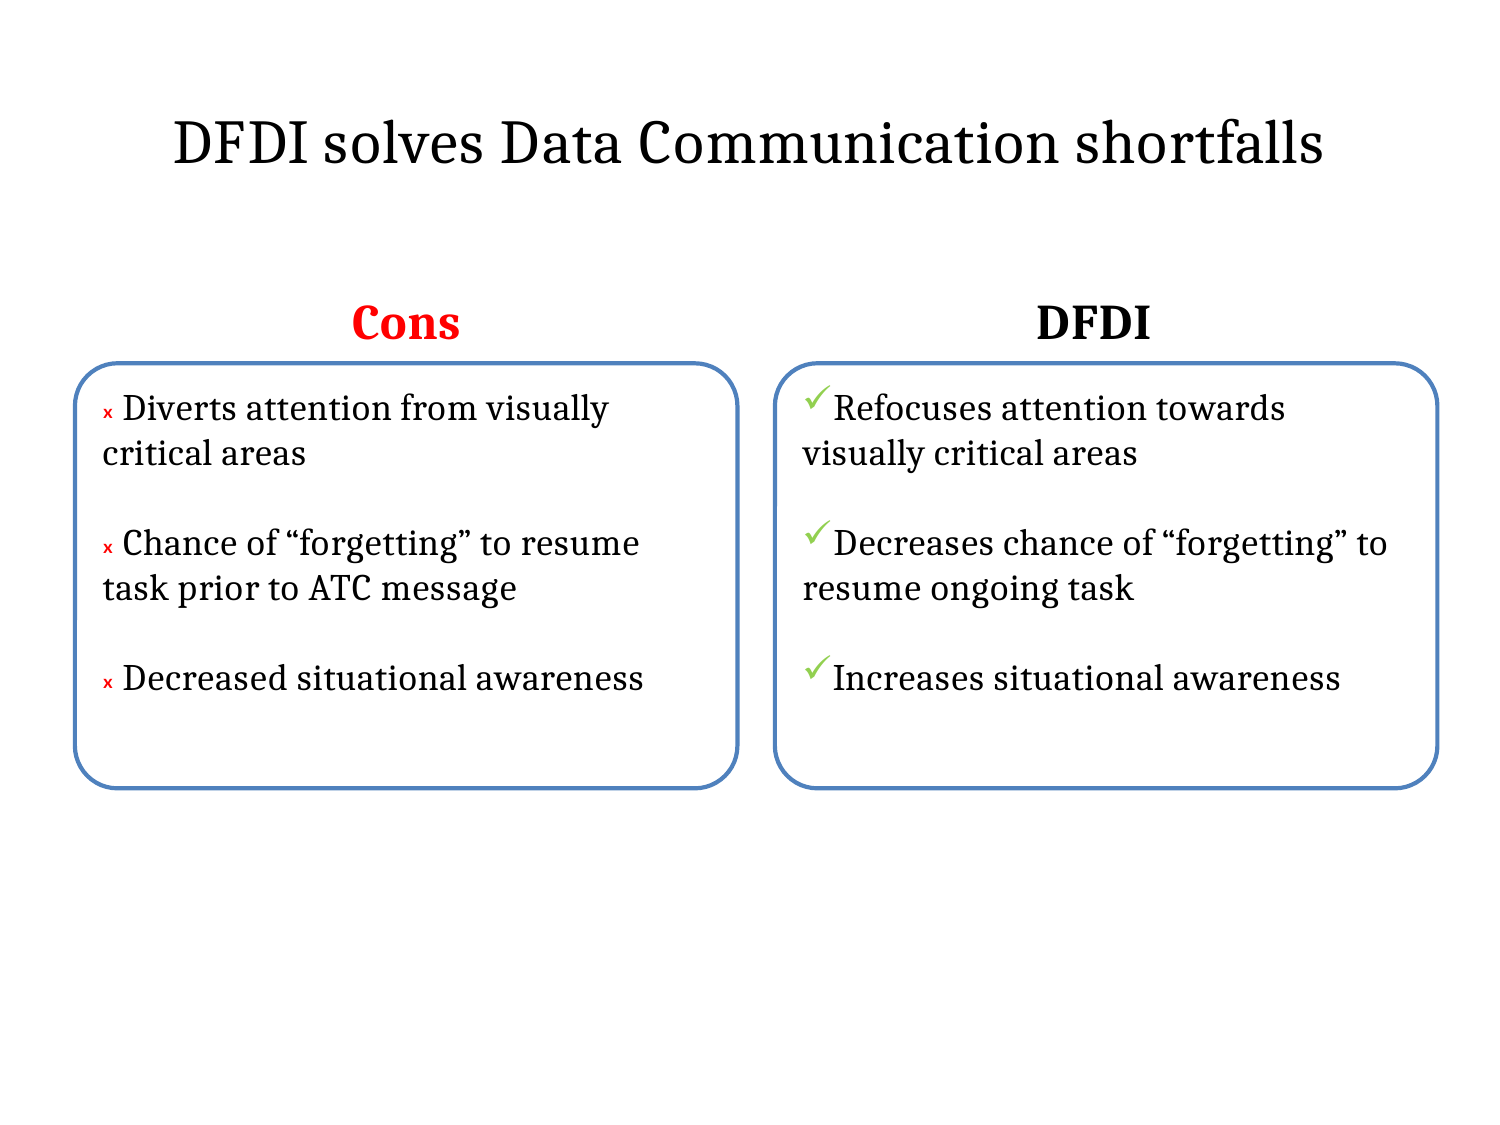

# DFDI solves Data Communication shortfalls
DFDI
Cons
 Diverts attention from visually critical areas

 Chance of “forgetting” to resume task prior to ATC message

 Decreased situational awareness

Refocuses attention towards visually critical areas

Decreases chance of “forgetting” to resume ongoing task

Increases situational awareness